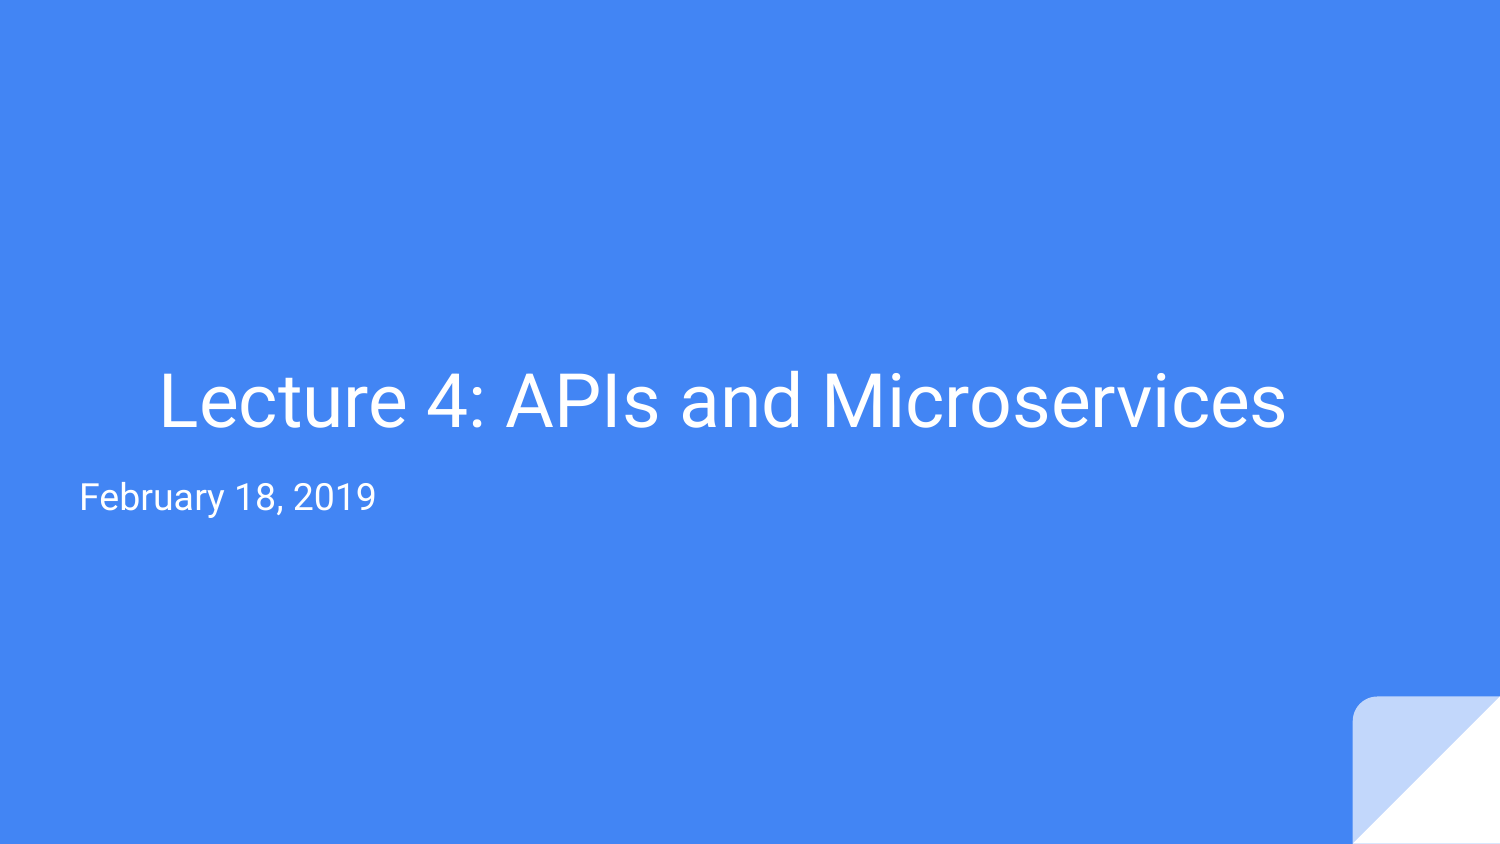

# Lecture 4: APIs and Microservices
February 18, 2019